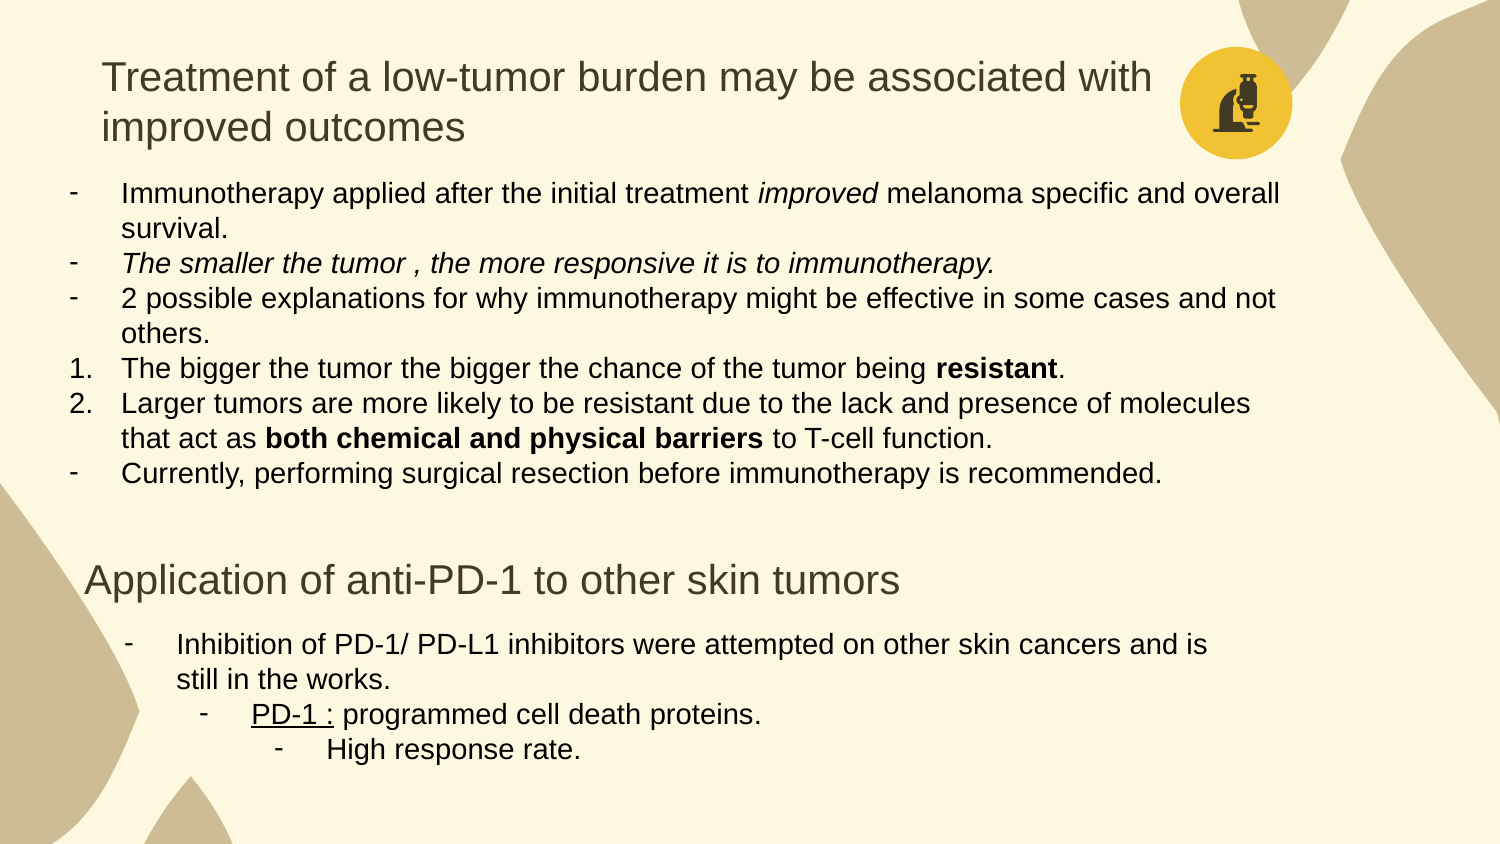

# Treatment of a low-tumor burden may be associated with improved outcomes

Immunotherapy applied after the initial treatment improved melanoma specific and overall survival.
The smaller the tumor , the more responsive it is to immunotherapy.
2 possible explanations for why immunotherapy might be effective in some cases and not others.
The bigger the tumor the bigger the chance of the tumor being resistant.
Larger tumors are more likely to be resistant due to the lack and presence of molecules that act as both chemical and physical barriers to T-cell function.
Currently, performing surgical resection before immunotherapy is recommended.
Application of anti-PD-1 to other skin tumors
Inhibition of PD-1/ PD-L1 inhibitors were attempted on other skin cancers and is still in the works.
PD-1 : programmed cell death proteins.
High response rate.